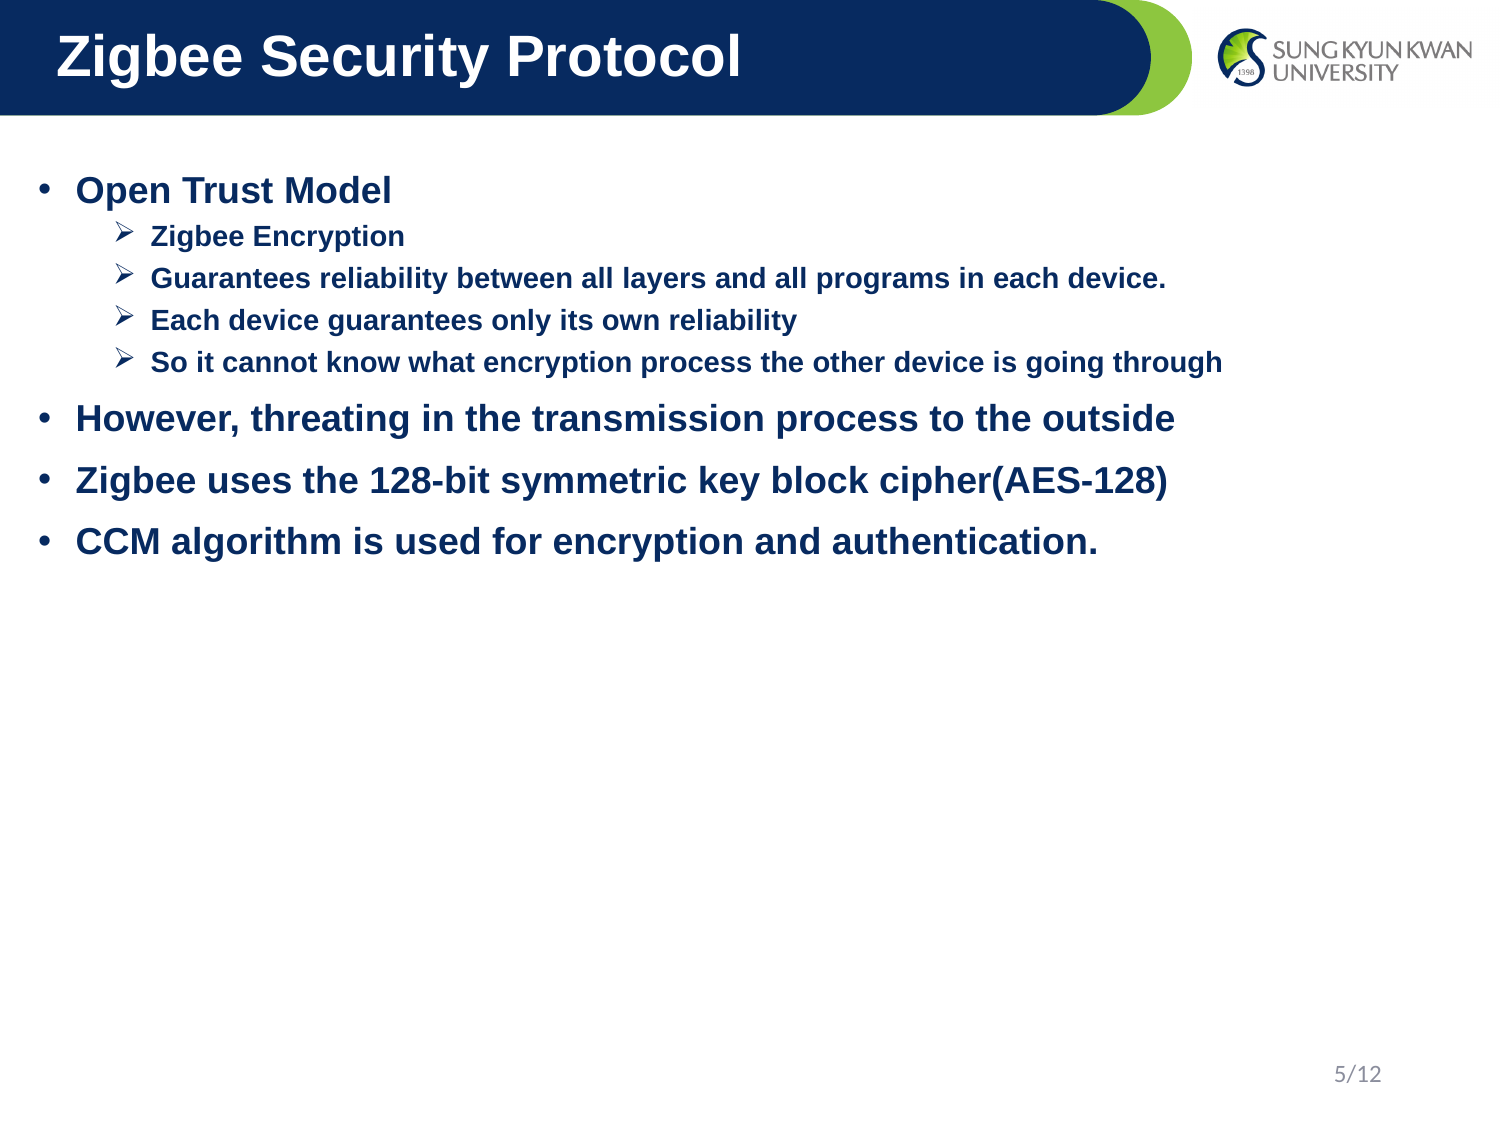

# Zigbee Security Protocol
Open Trust Model
Zigbee Encryption
Guarantees reliability between all layers and all programs in each device.
Each device guarantees only its own reliability
So it cannot know what encryption process the other device is going through
However, threating in the transmission process to the outside
Zigbee uses the 128-bit symmetric key block cipher(AES-128)
CCM algorithm is used for encryption and authentication.
5